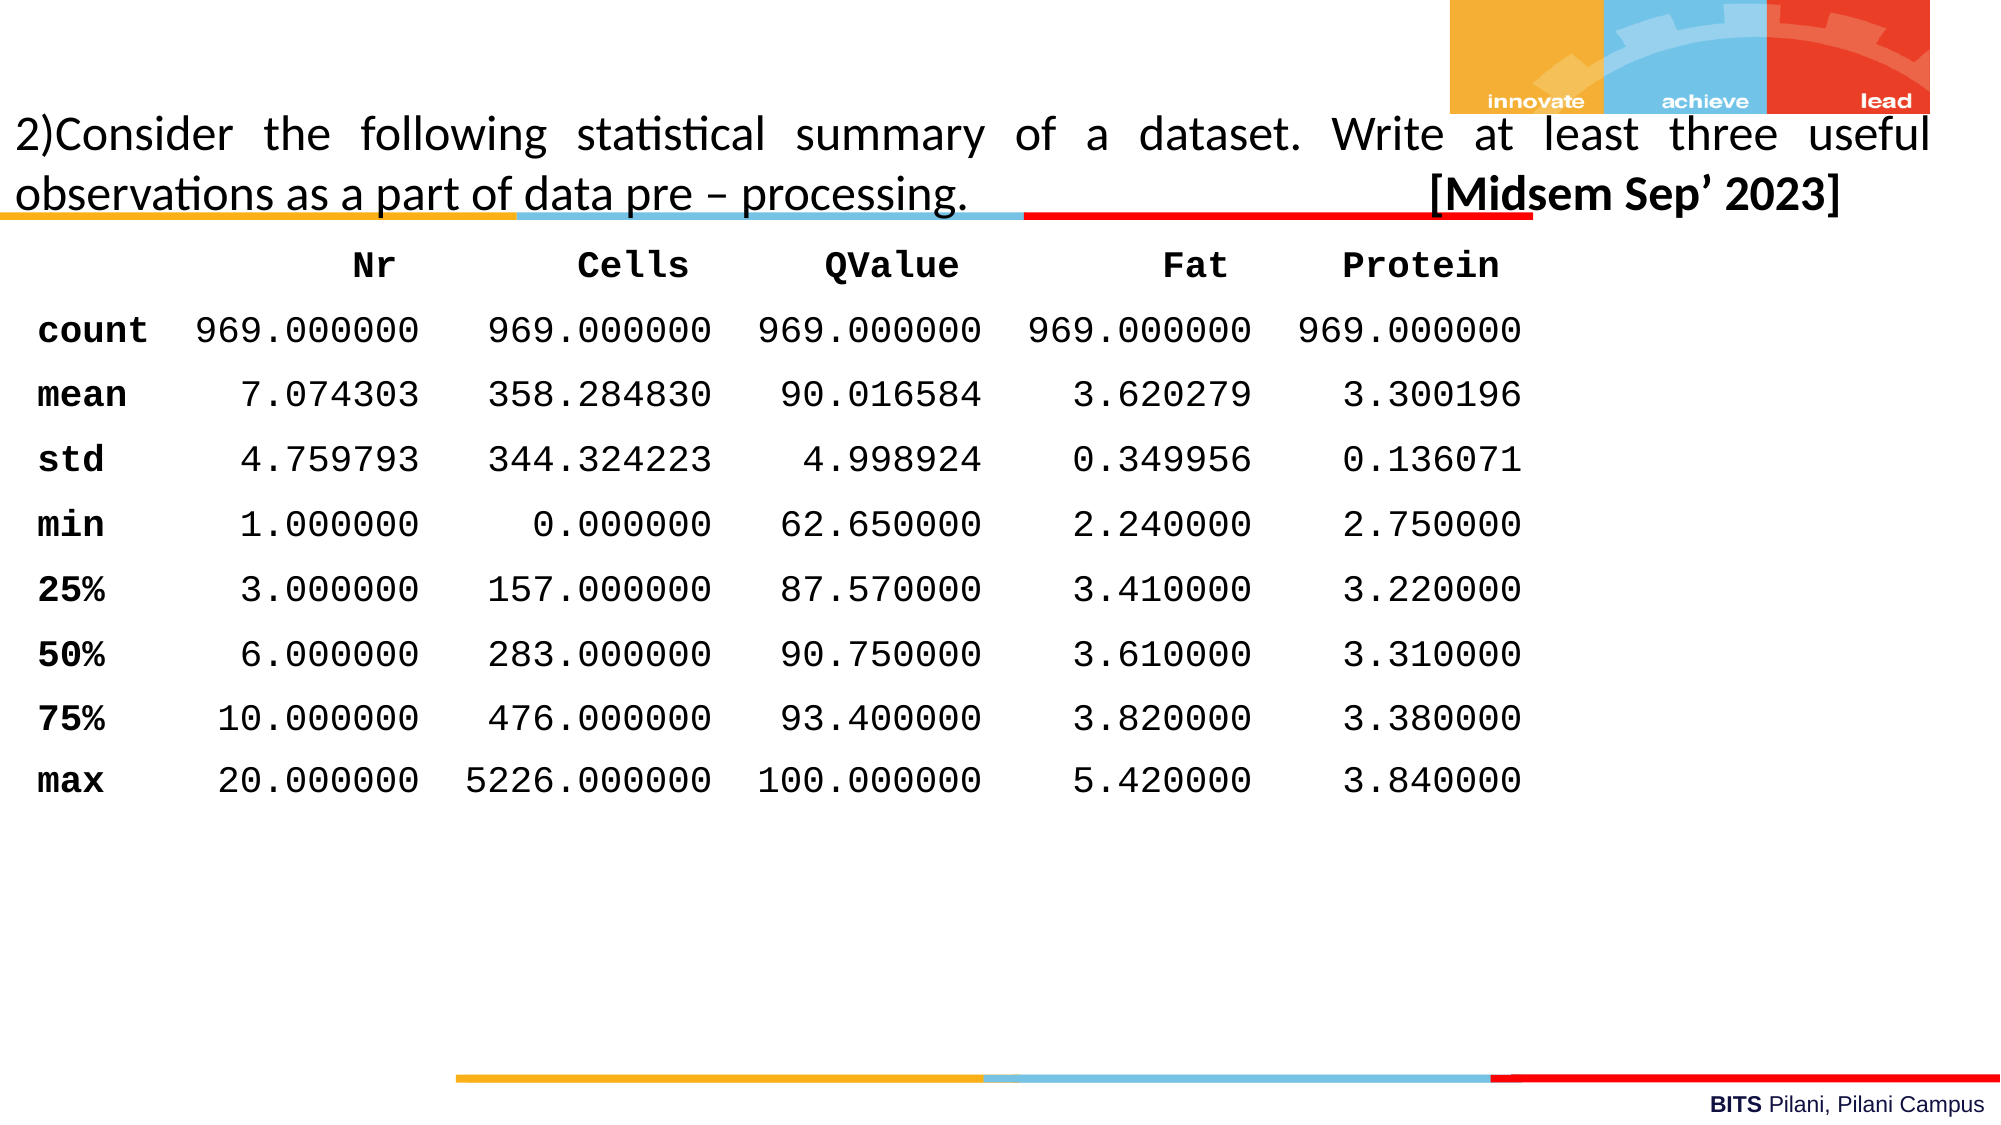

2)Consider the following statistical summary of a dataset. Write at least three useful observations as a part of data pre – processing.		                   [Midsem Sep’ 2023]
               Nr        Cells      QValue         Fat     Protein
 count  969.000000   969.000000  969.000000  969.000000  969.000000
 mean     7.074303   358.284830   90.016584    3.620279    3.300196
 std      4.759793   344.324223    4.998924    0.349956    0.136071
 min      1.000000     0.000000   62.650000    2.240000    2.750000
 25%      3.000000   157.000000   87.570000    3.410000    3.220000
 50%      6.000000   283.000000   90.750000    3.610000    3.310000
 75%     10.000000   476.000000   93.400000    3.820000    3.380000
 max     20.000000  5226.000000  100.000000    5.420000    3.840000